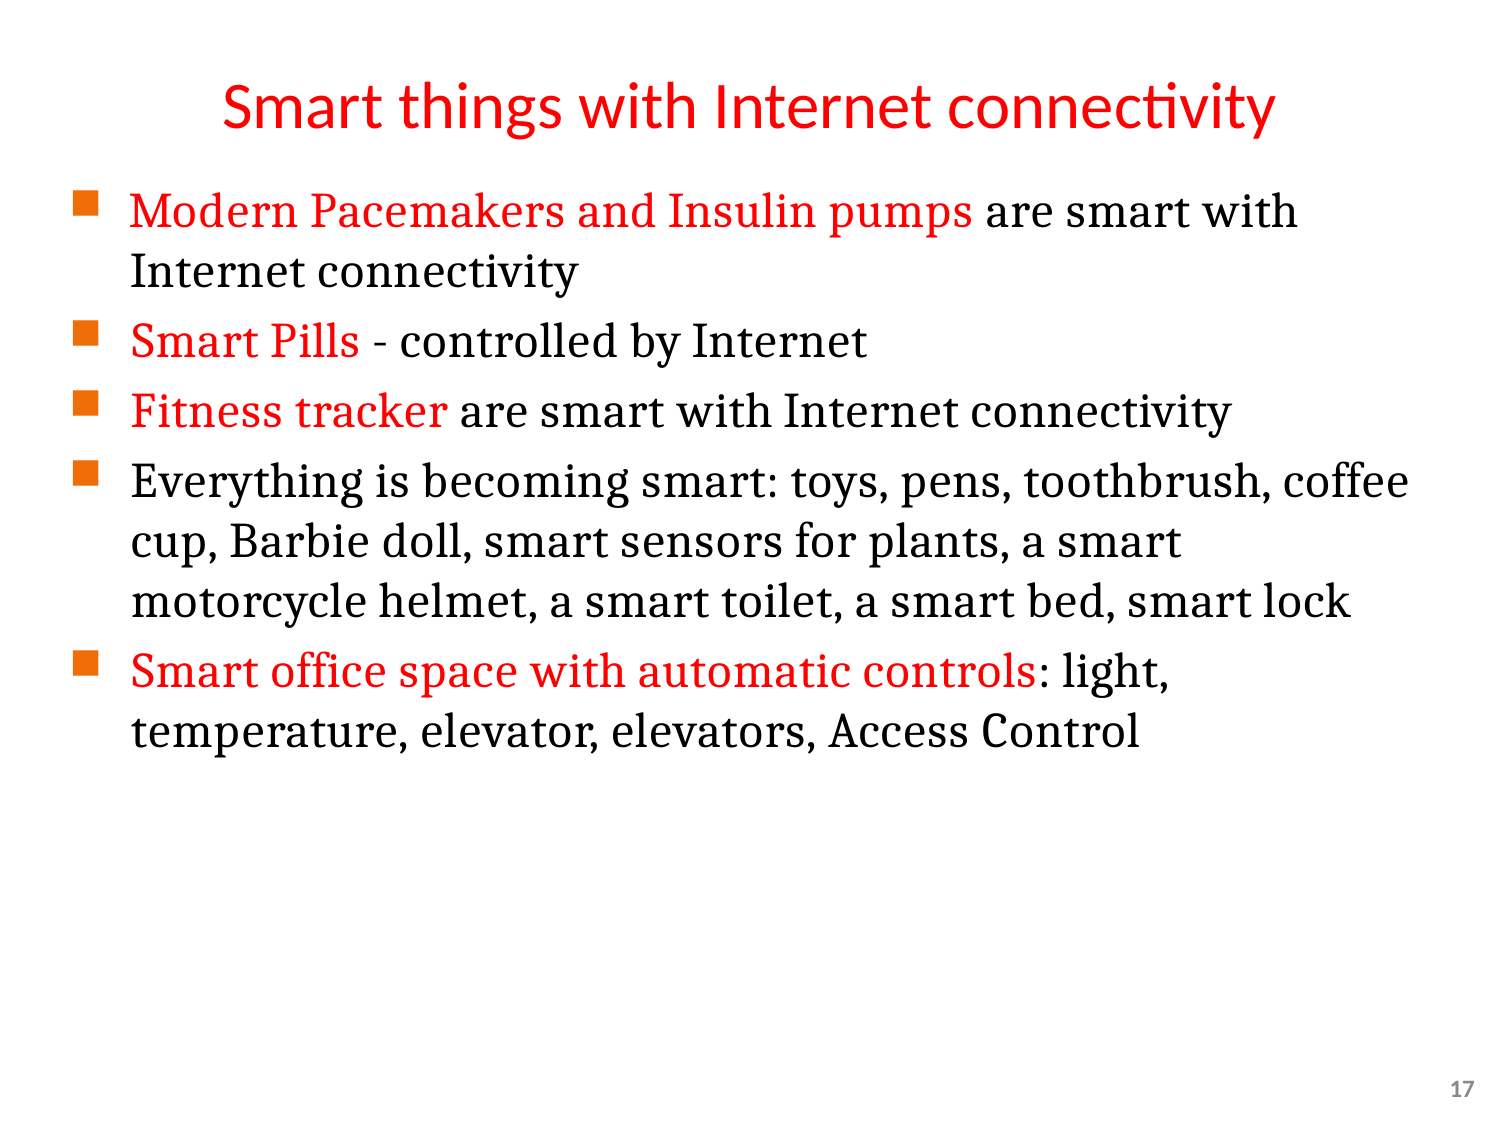

# Smart things with Internet connectivity
Modern Pacemakers and Insulin pumps are smart with Internet connectivity
Smart Pills - controlled by Internet
Fitness tracker are smart with Internet connectivity
Everything is becoming smart: toys, pens, toothbrush, coffee cup, Barbie doll, smart sensors for plants, a smart motorcycle helmet, a smart toilet, a smart bed, smart lock
Smart office space with automatic controls: light, temperature, elevator, elevators, Access Control